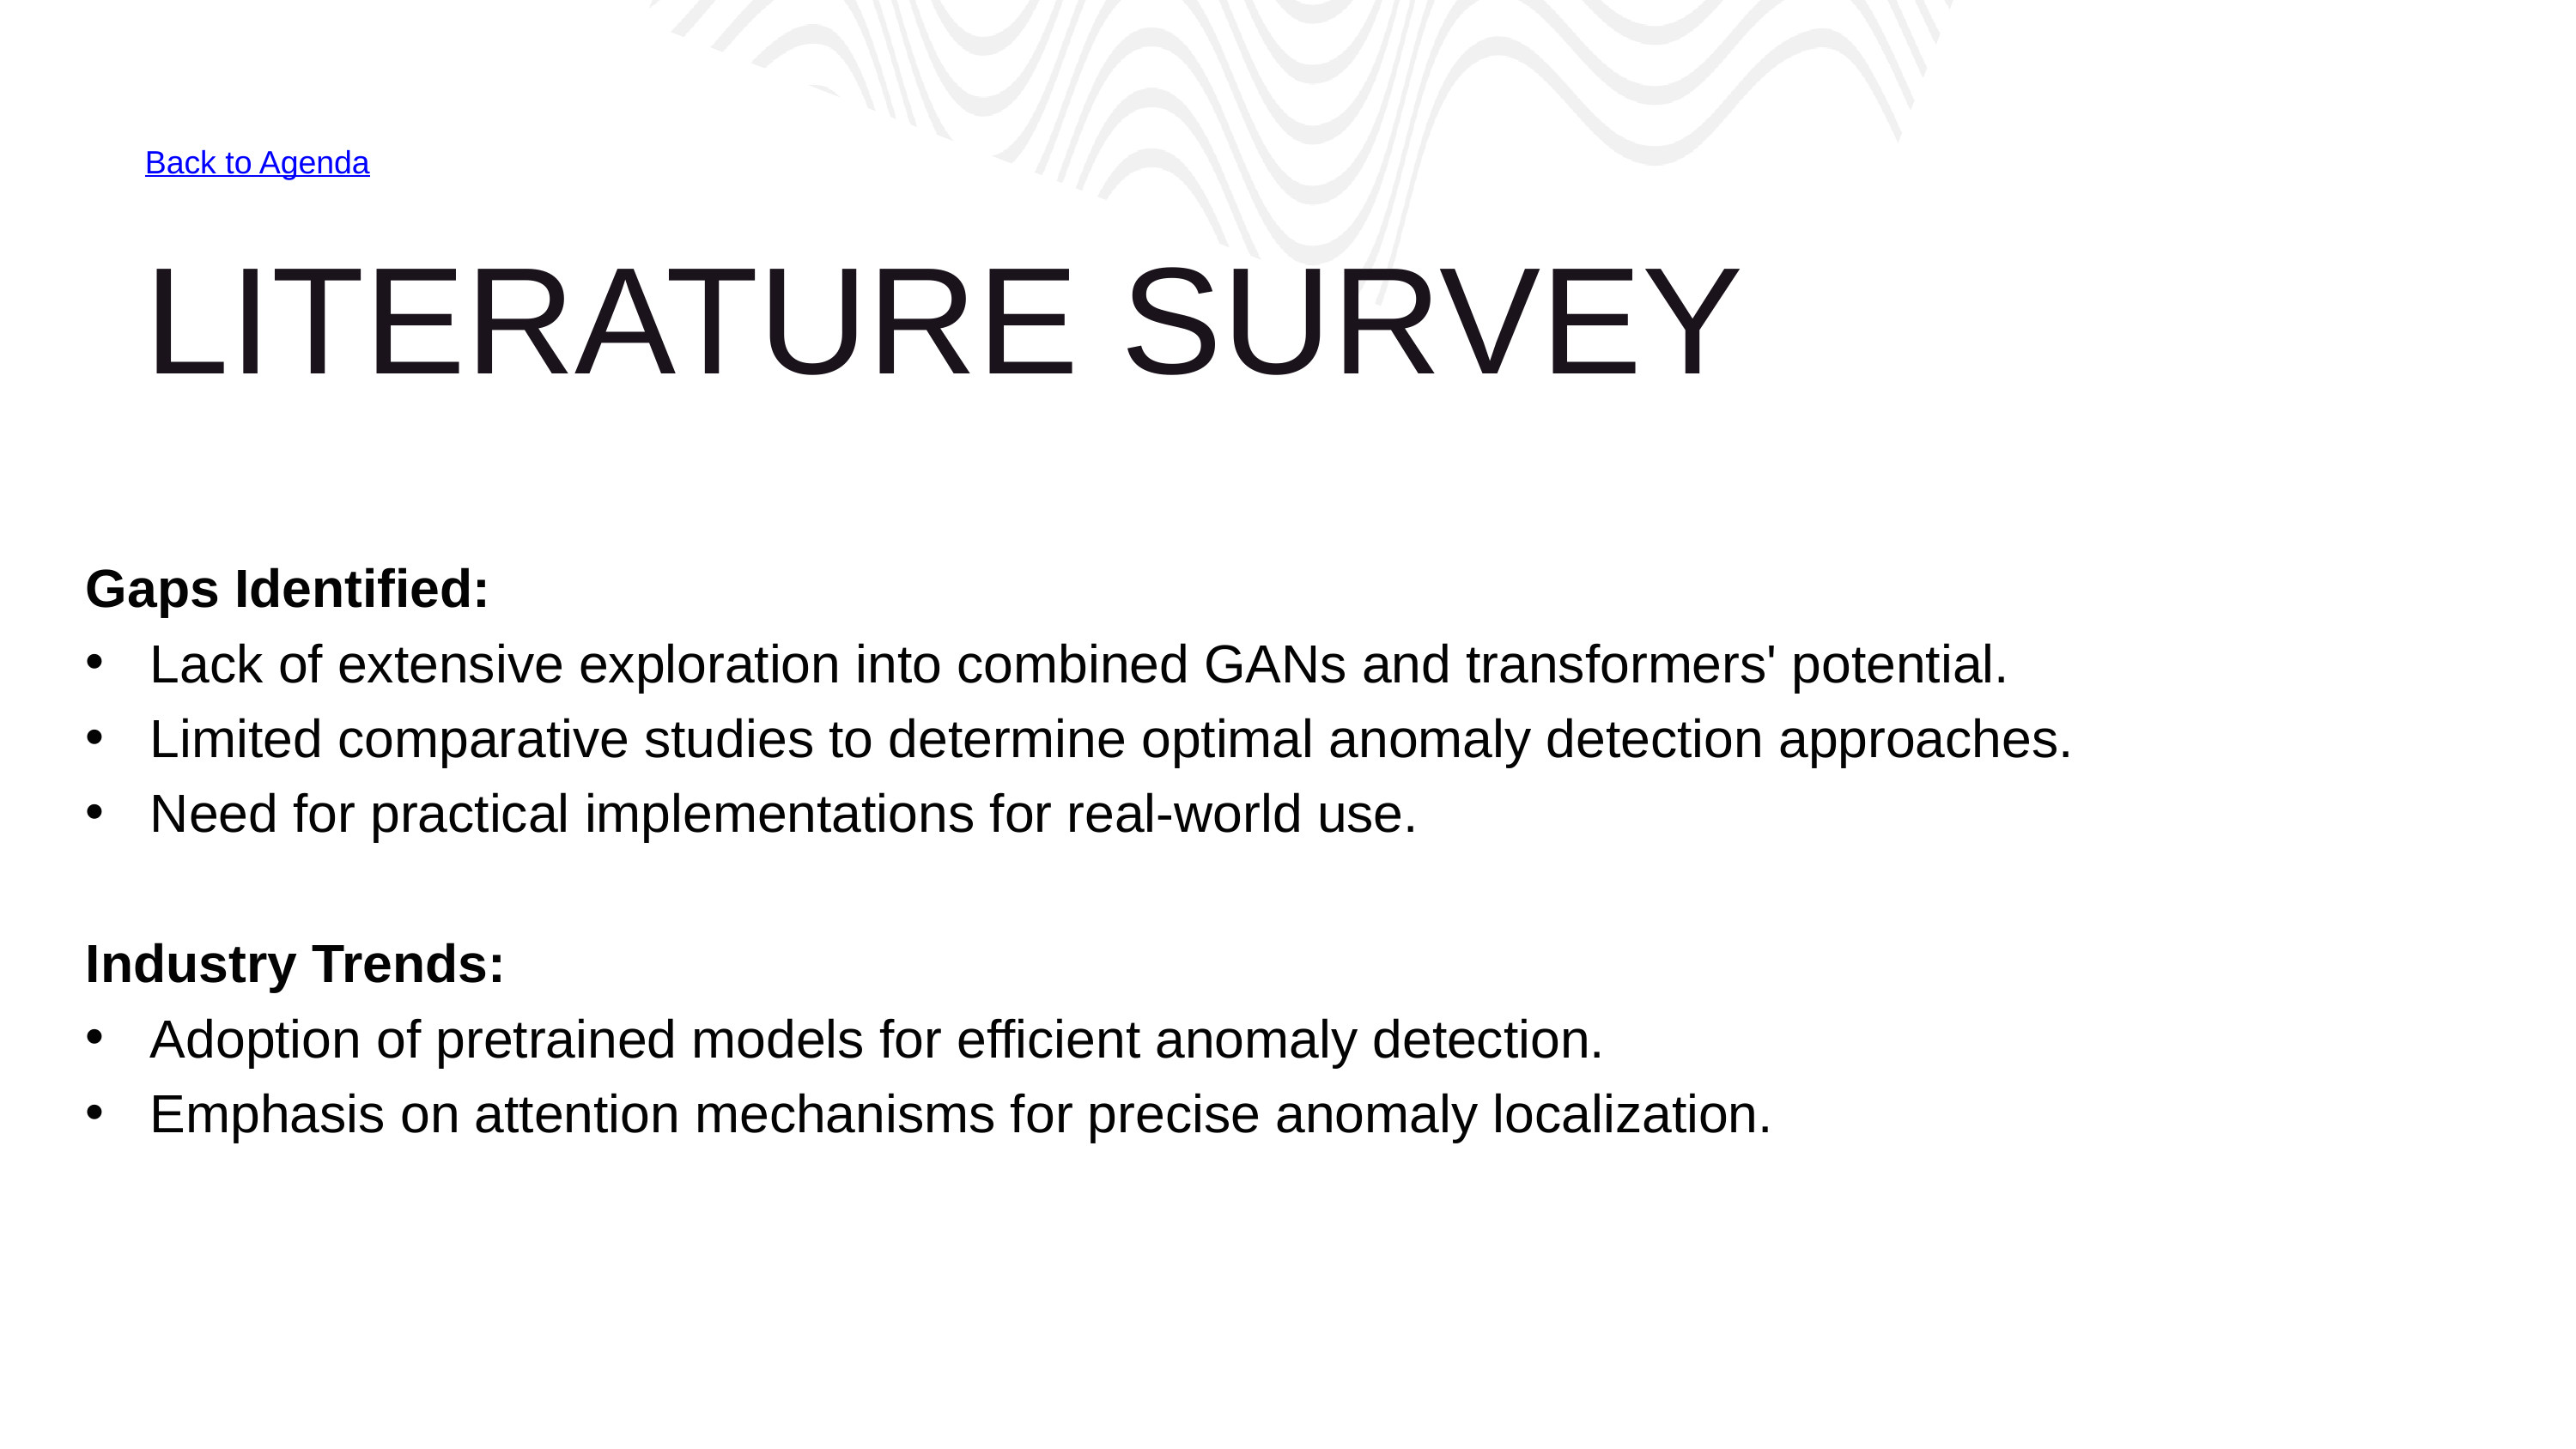

Back to Agenda
LITERATURE SURVEY
Gaps Identified:
Lack of extensive exploration into combined GANs and transformers' potential.
Limited comparative studies to determine optimal anomaly detection approaches.
Need for practical implementations for real-world use.

Industry Trends:
Adoption of pretrained models for efficient anomaly detection.
Emphasis on attention mechanisms for precise anomaly localization.